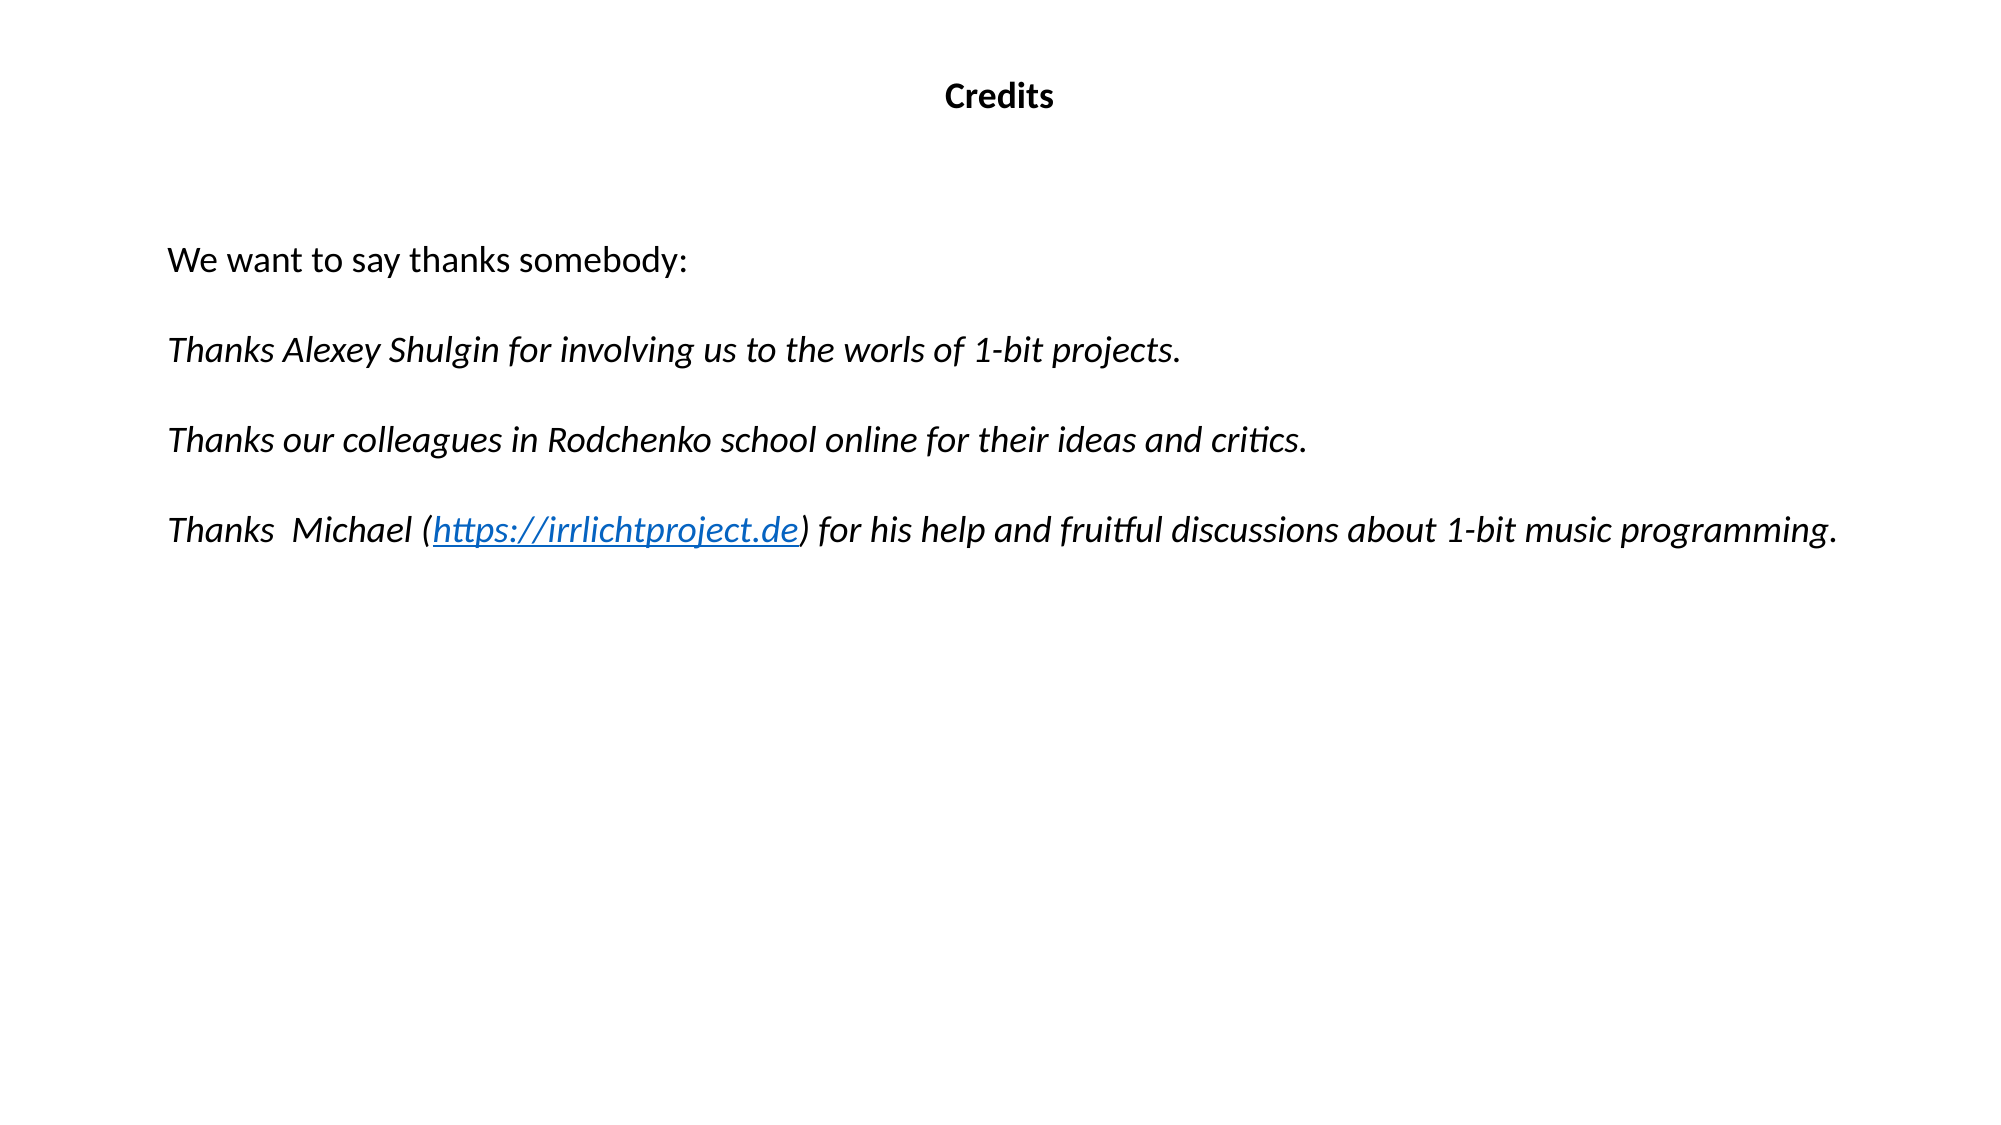

Credits
We want to say thanks somebody:
Thanks Alexey Shulgin for involving us to the worls of 1-bit projects.

Thanks our colleagues in Rodchenko school online for their ideas and critics.

Thanks  Michael (https://irrlichtproject.de) for his help and fruitful discussions about 1-bit music programming.